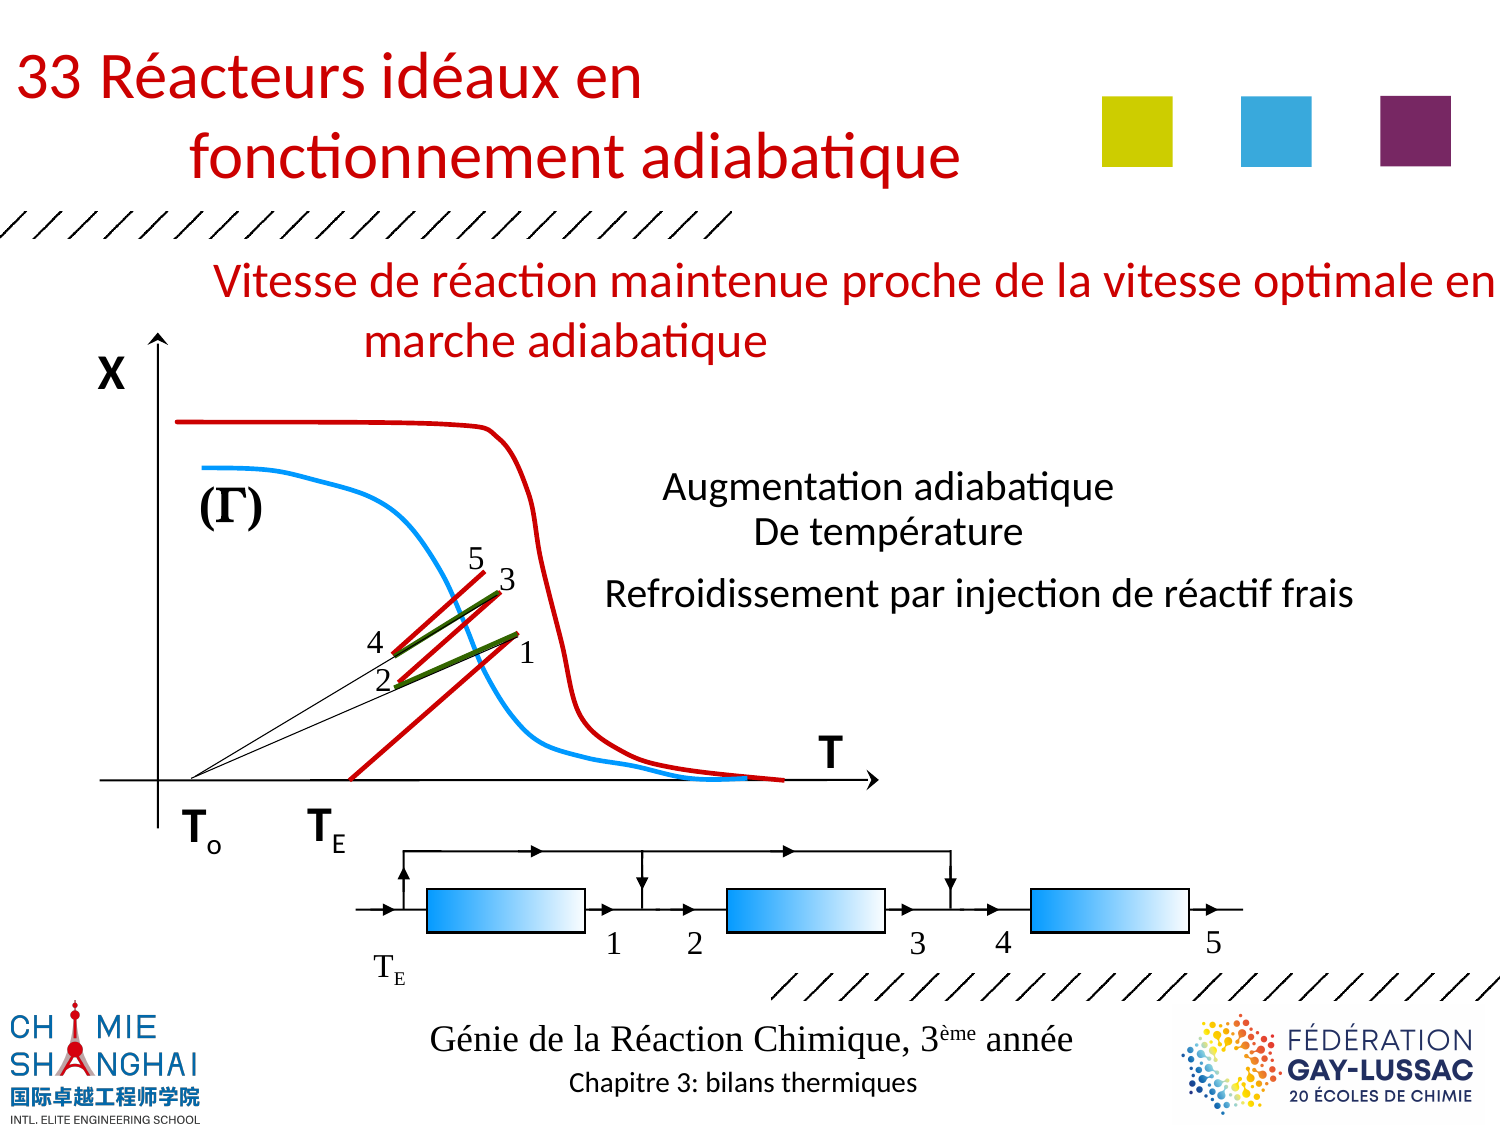

Réacteurs idéaux en
	fonctionnement adiabatique
Vitesse de réaction maintenue proche de la vitesse optimale en
	marche adiabatique
X

Augmentation adiabatique
De température
(Γ)

5
3
Refroidissement par injection de réactif frais

4
1

TE

To
2
T

4
5
1
2
3

TE